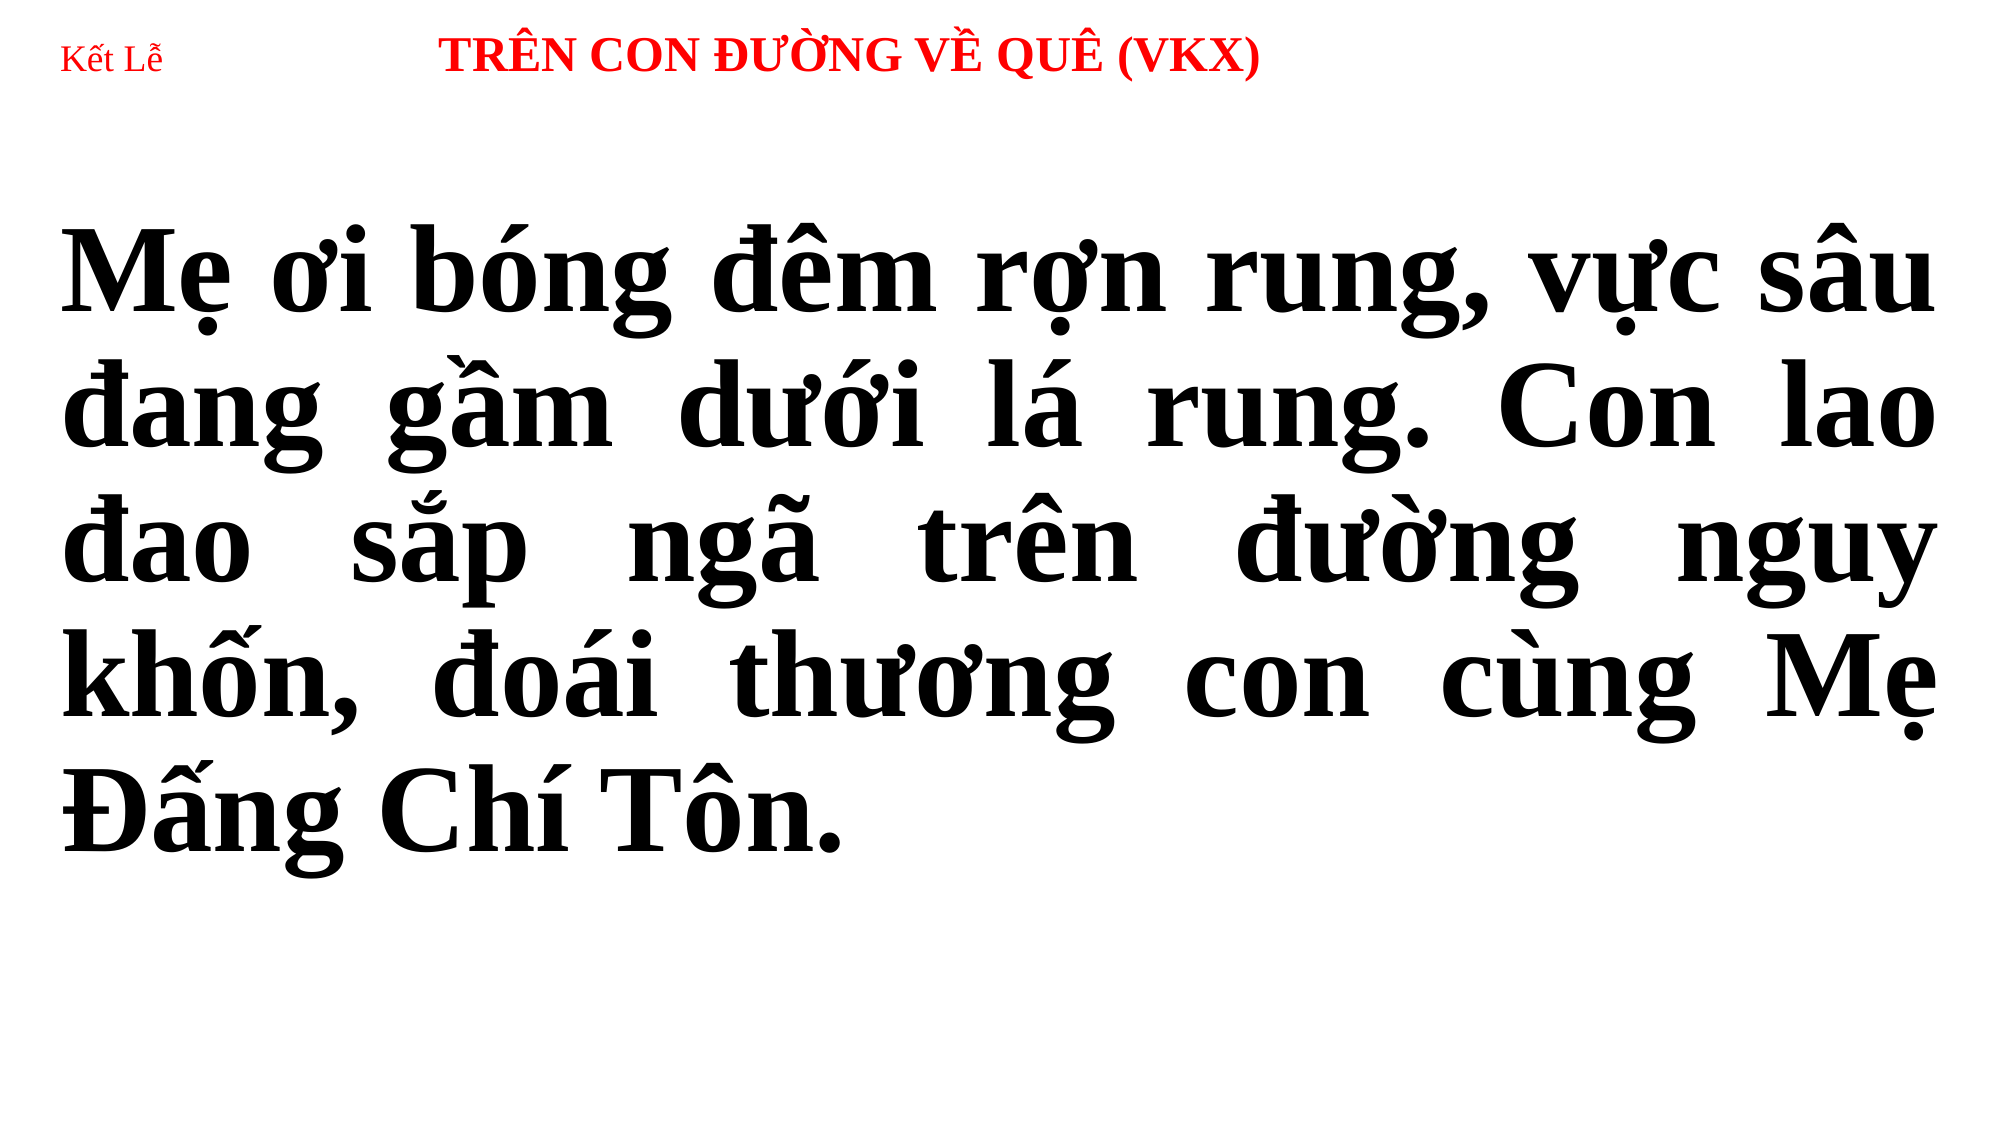

# Kết Lễ                             TRÊN CON ĐƯỜNG VỀ QUÊ (VKX)
Mẹ ơi bóng đêm rợn rung, vực sâu đang gầm dưới lá rung. Con lao đao sắp ngã trên đường nguy khốn, đoái thương con cùng Mẹ Đấng Chí Tôn.